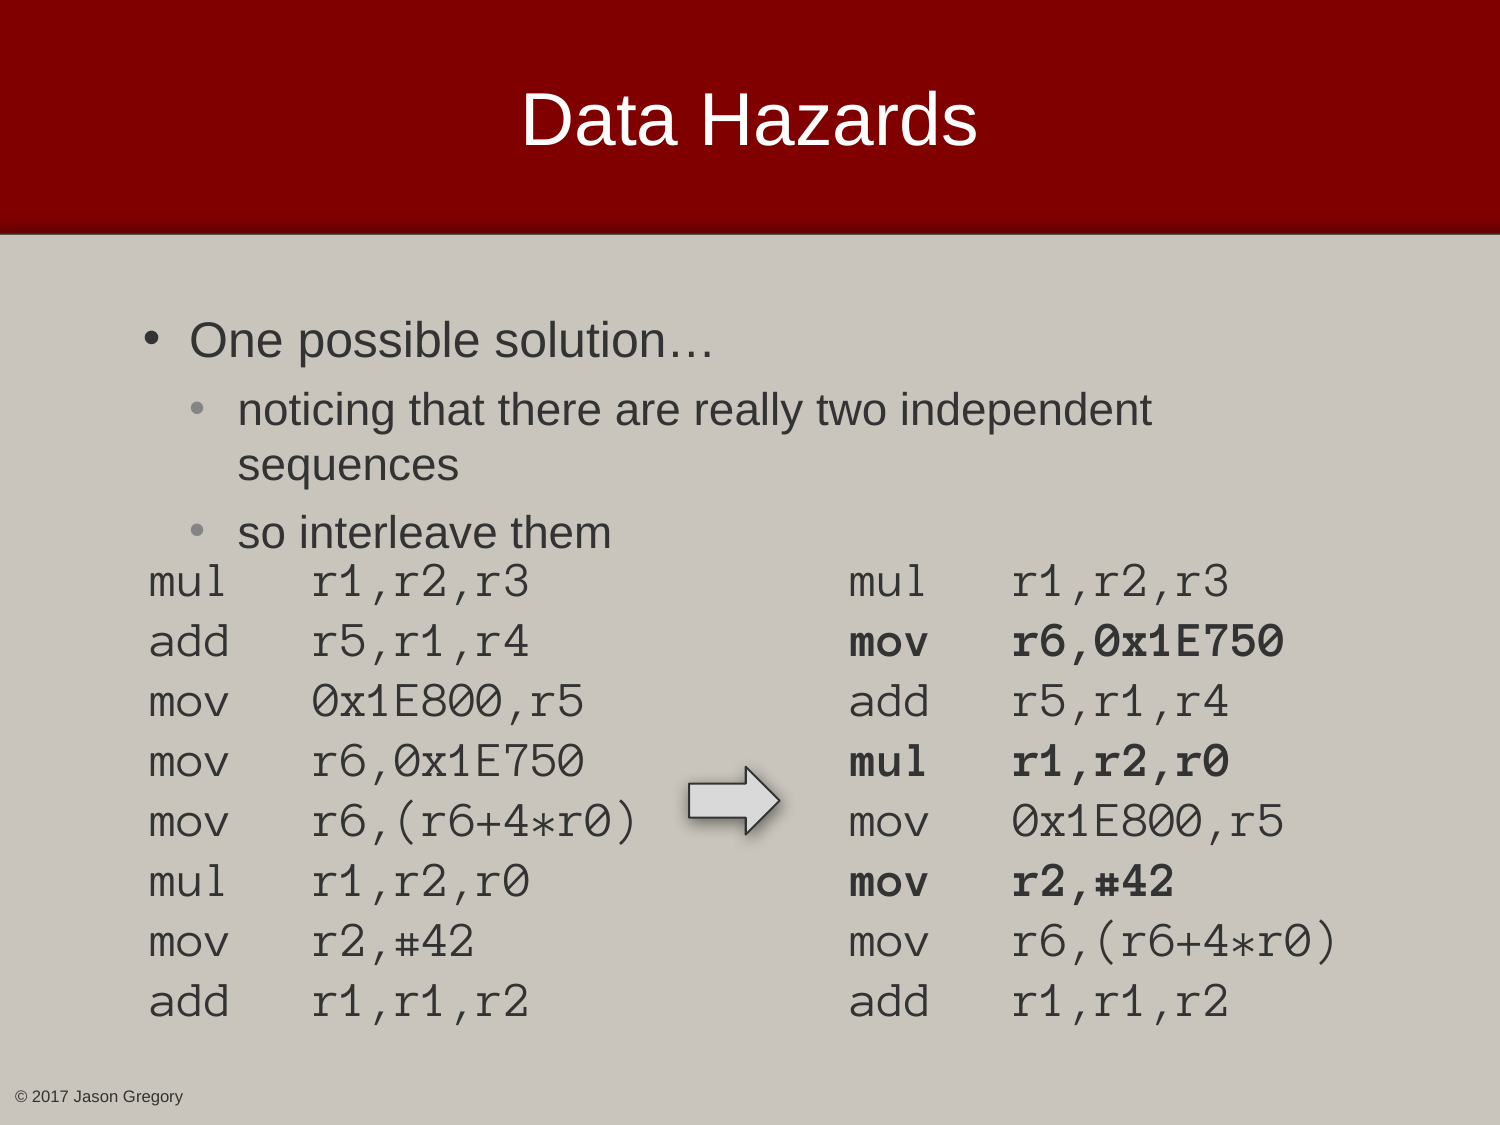

# Data Hazards
One possible solution…
noticing that there are really two independent sequences
so interleave them
mul   r1,r2,r3
mov   r6,0x1E750
add   r5,r1,r4
mul   r1,r2,r0
mov   0x1E800,r5
mov   r2,#42
mov   r6,(r6+4*r0)
add   r1,r1,r2
mul   r1,r2,r3
add   r5,r1,r4
mov   0x1E800,r5
mov   r6,0x1E750
mov   r6,(r6+4*r0)
mul   r1,r2,r0
mov   r2,#42
add   r1,r1,r2

© 2017 Jason Gregory